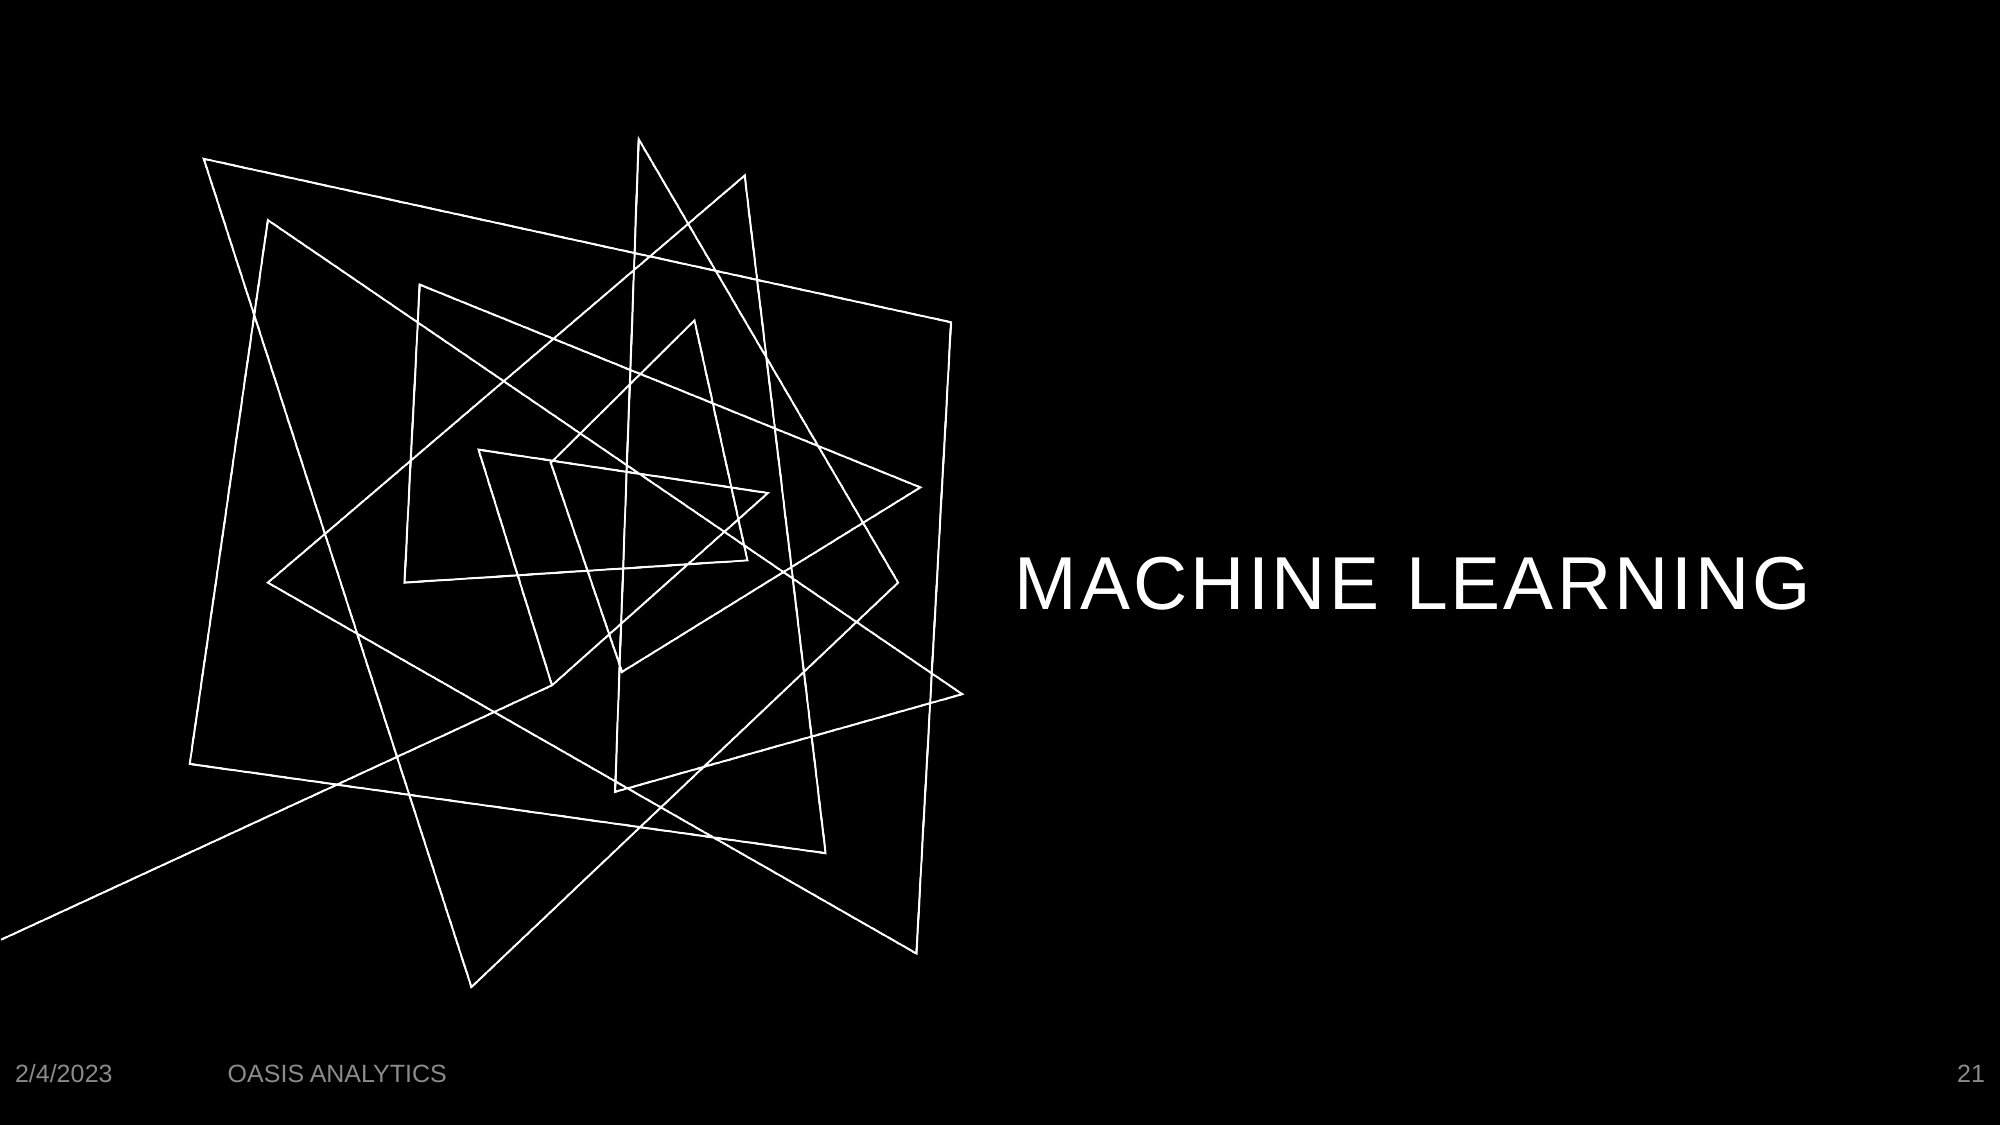

# MACHINE learning
2/4/2023
OASIS ANALYTICS
21